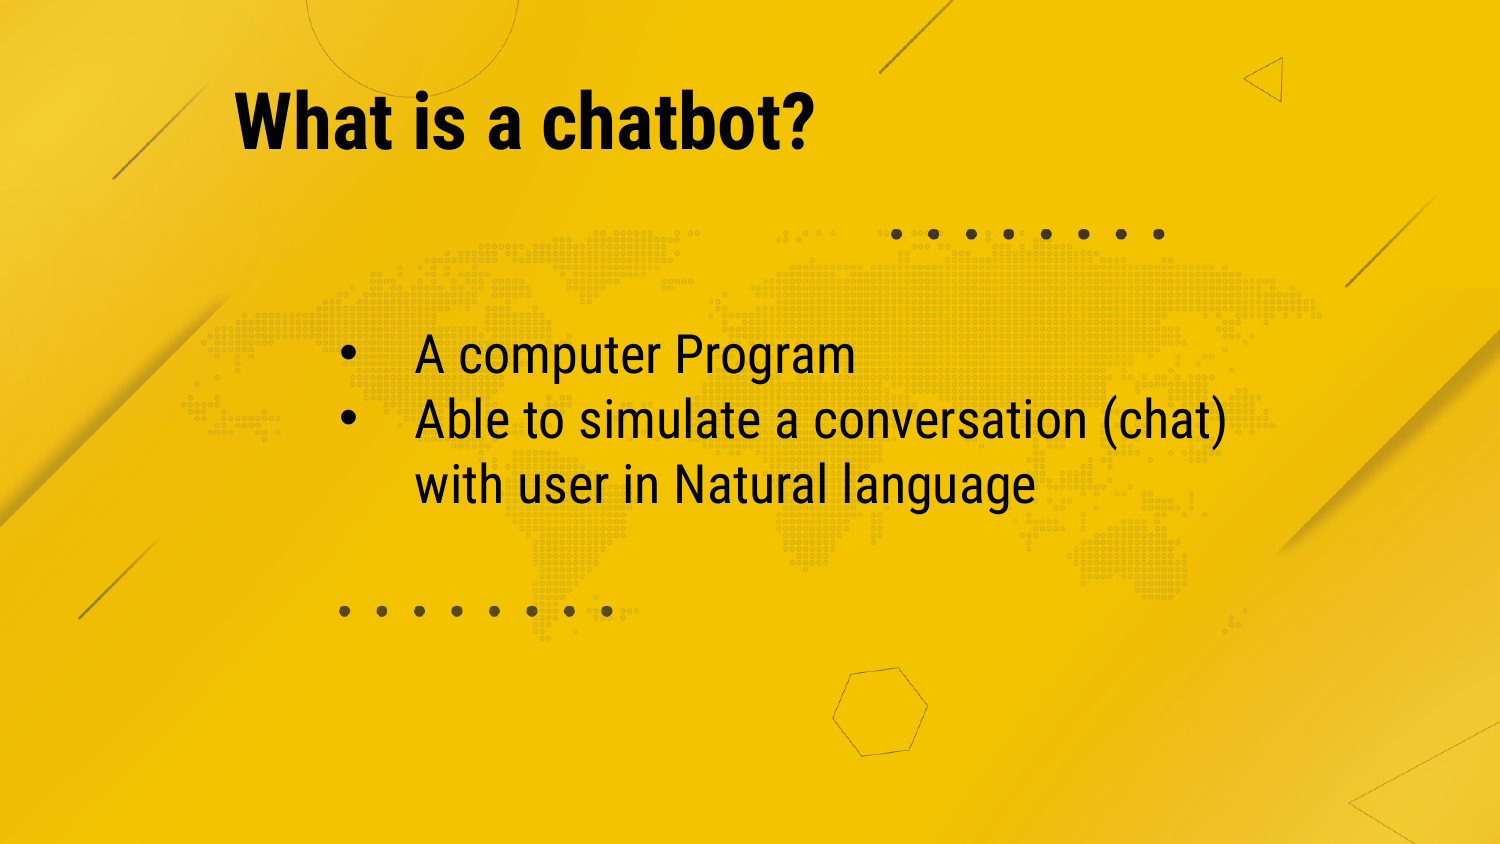

# What is a chatbot?
A computer Program
Able to simulate a conversation (chat) with user in Natural language